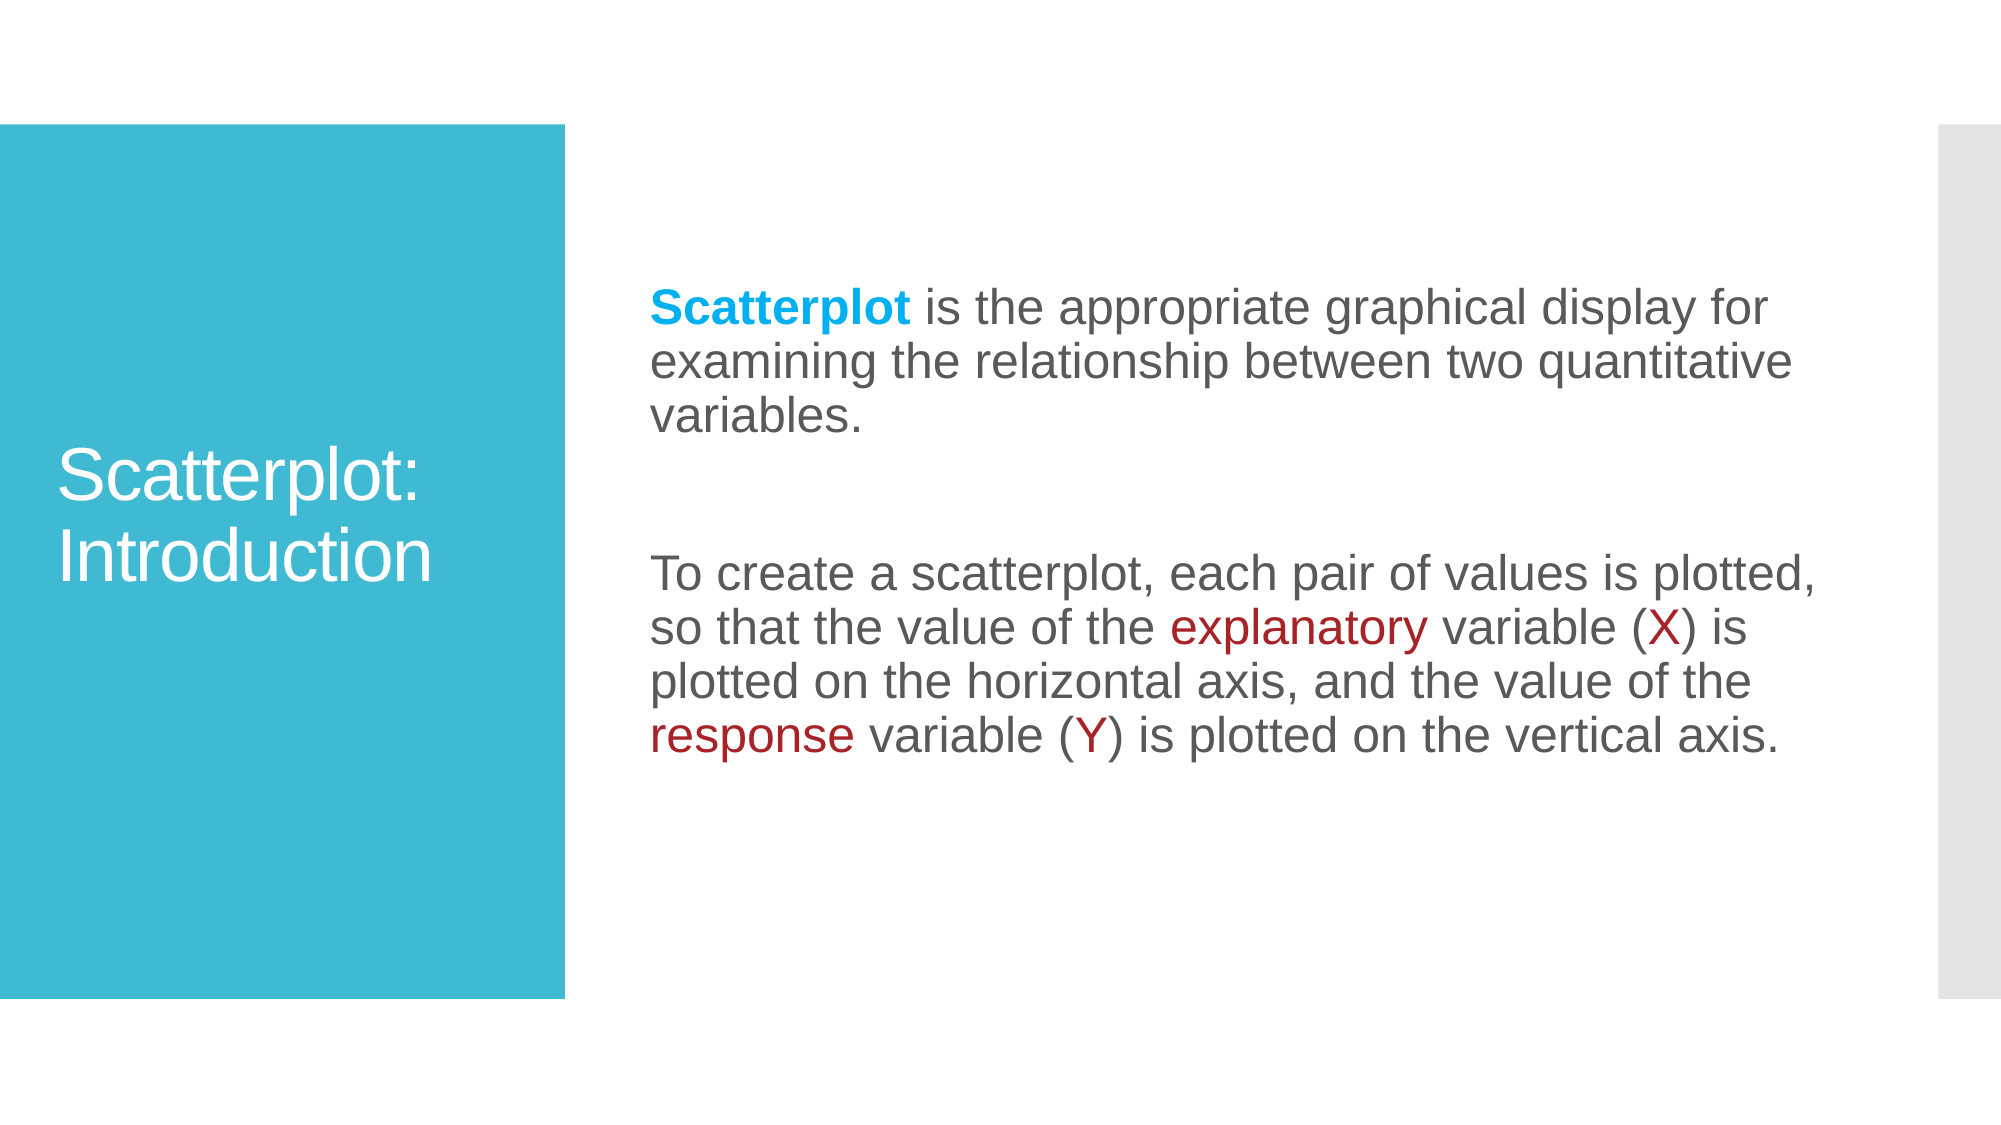

Scatterplot is the appropriate graphical display for examining the relationship between two quantitative variables.

To create a scatterplot, each pair of values is plotted, so that the value of the explanatory variable (X) is plotted on the horizontal axis, and the value of the response variable (Y) is plotted on the vertical axis.

# Scatterplot: Introduction